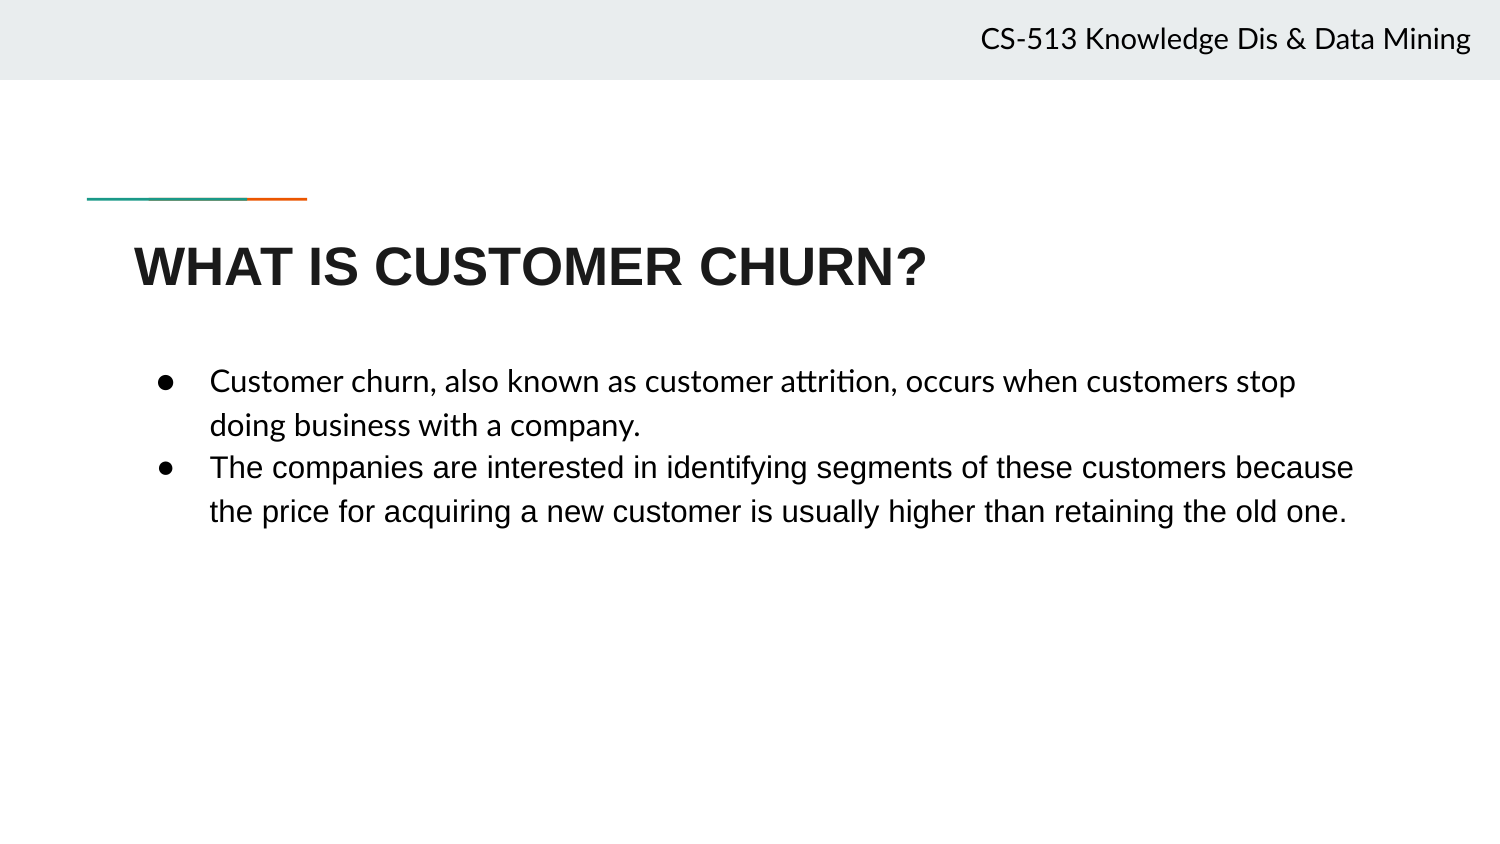

CS-513 Knowledge Dis & Data Mining
# WHAT IS CUSTOMER CHURN?
Customer churn, also known as customer attrition, occurs when customers stop doing business with a company.
The companies are interested in identifying segments of these customers because the price for acquiring a new customer is usually higher than retaining the old one.